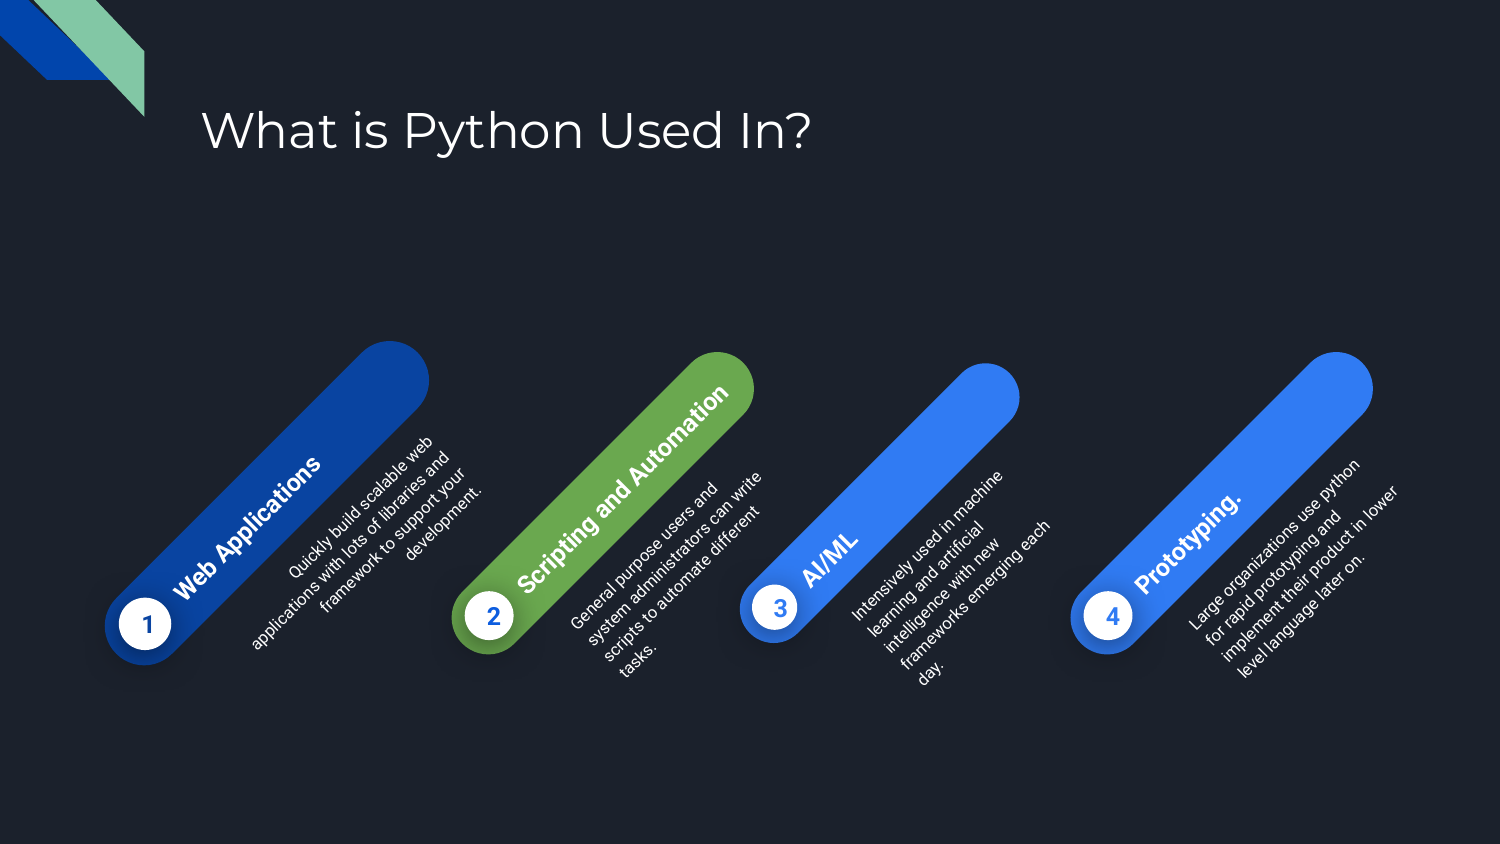

# What is Python Used In?

Web Applications
Quickly build scalable web applications with lots of libraries and framework to support your development.

1

Prototyping.
Large organizations use python for rapid prototyping and implement their product in lower level language later on.

4

AI/ML
Intensively used in machine learning and artificial intelligence with new frameworks emerging each day.

3

Scripting and Automation
General purpose users and system administrators can write scripts to automate different tasks.

2